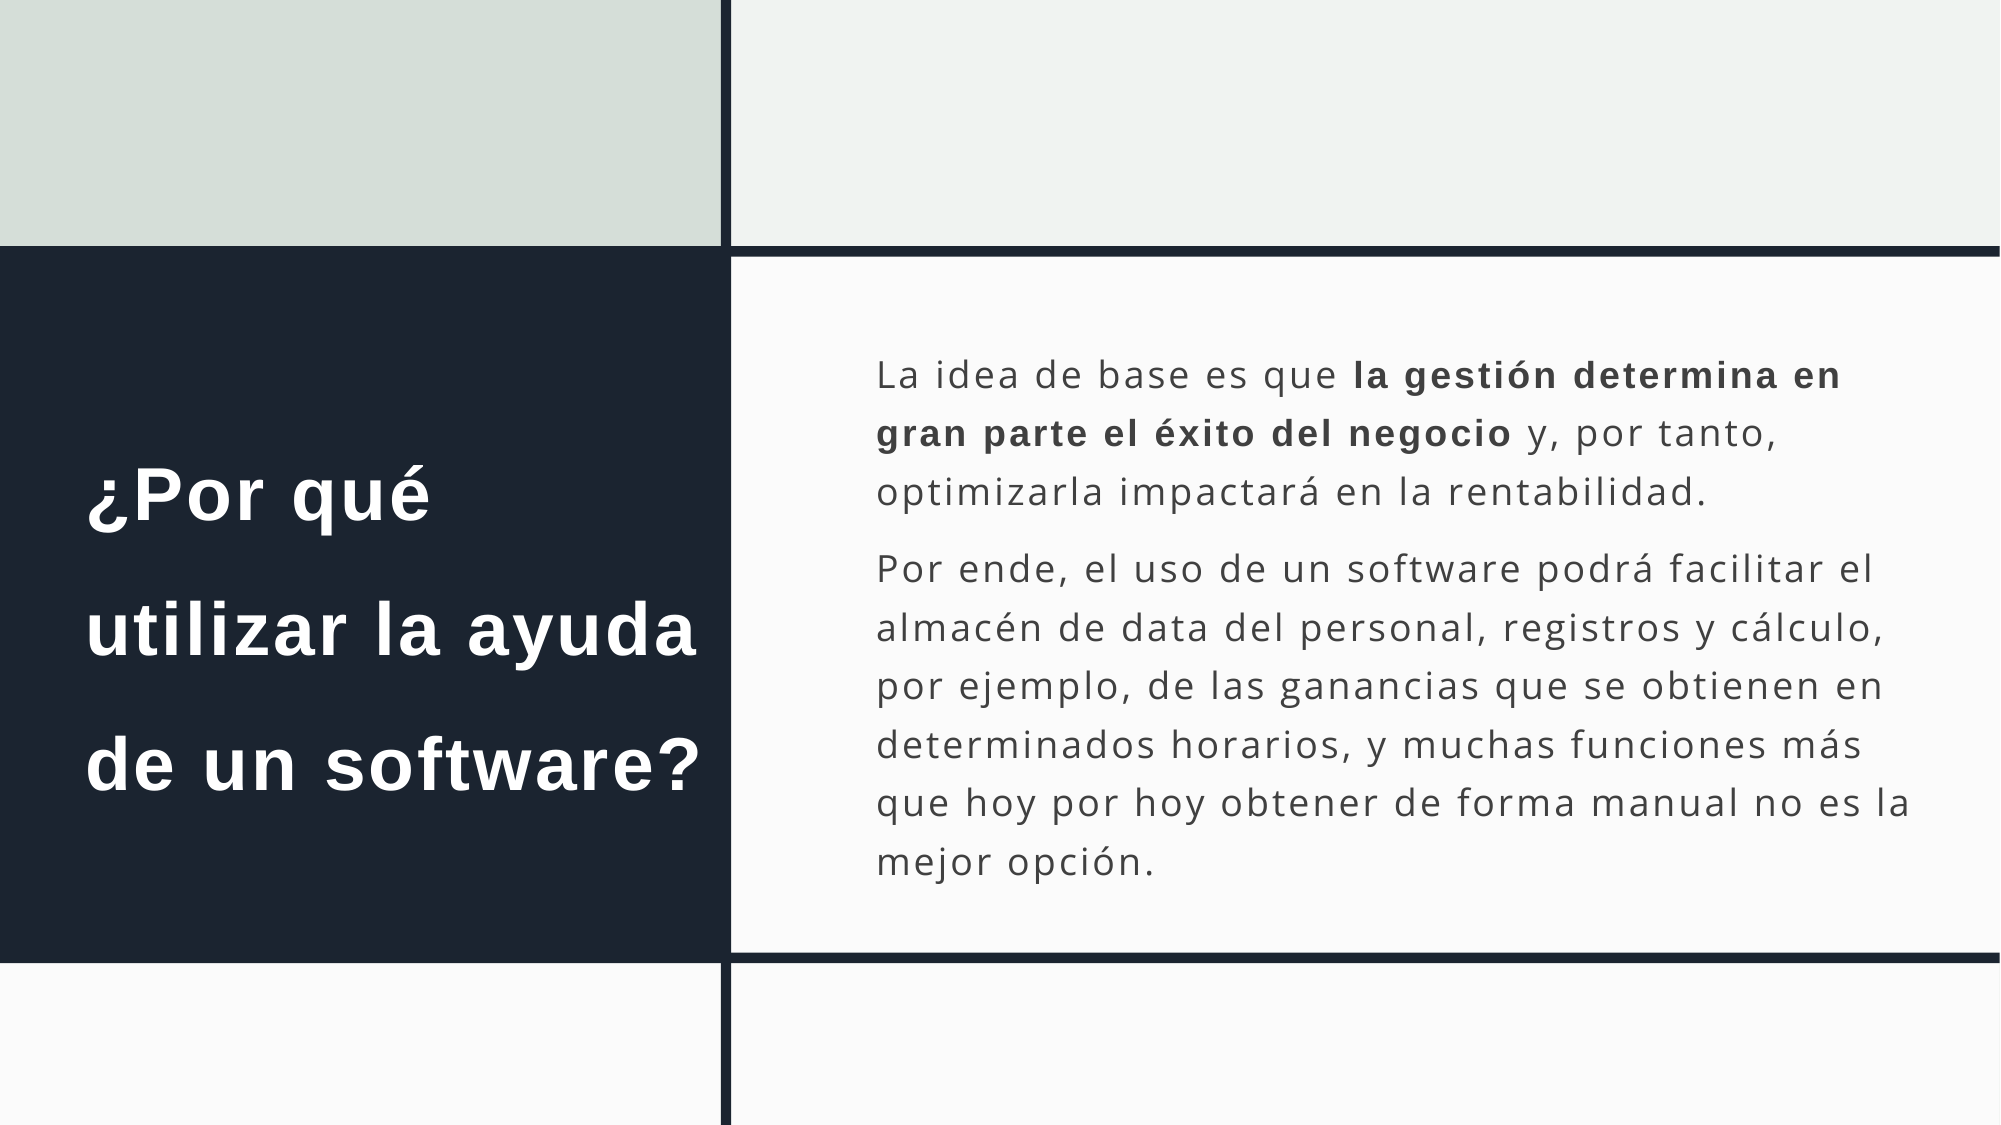

# ¿Por qué utilizar la ayuda de un software?
La idea de base es que la gestión determina en gran parte el éxito del negocio y, por tanto, optimizarla impactará en la rentabilidad.
Por ende, el uso de un software podrá facilitar el almacén de data del personal, registros y cálculo, por ejemplo, de las ganancias que se obtienen en determinados horarios, y muchas funciones más que hoy por hoy obtener de forma manual no es la mejor opción.